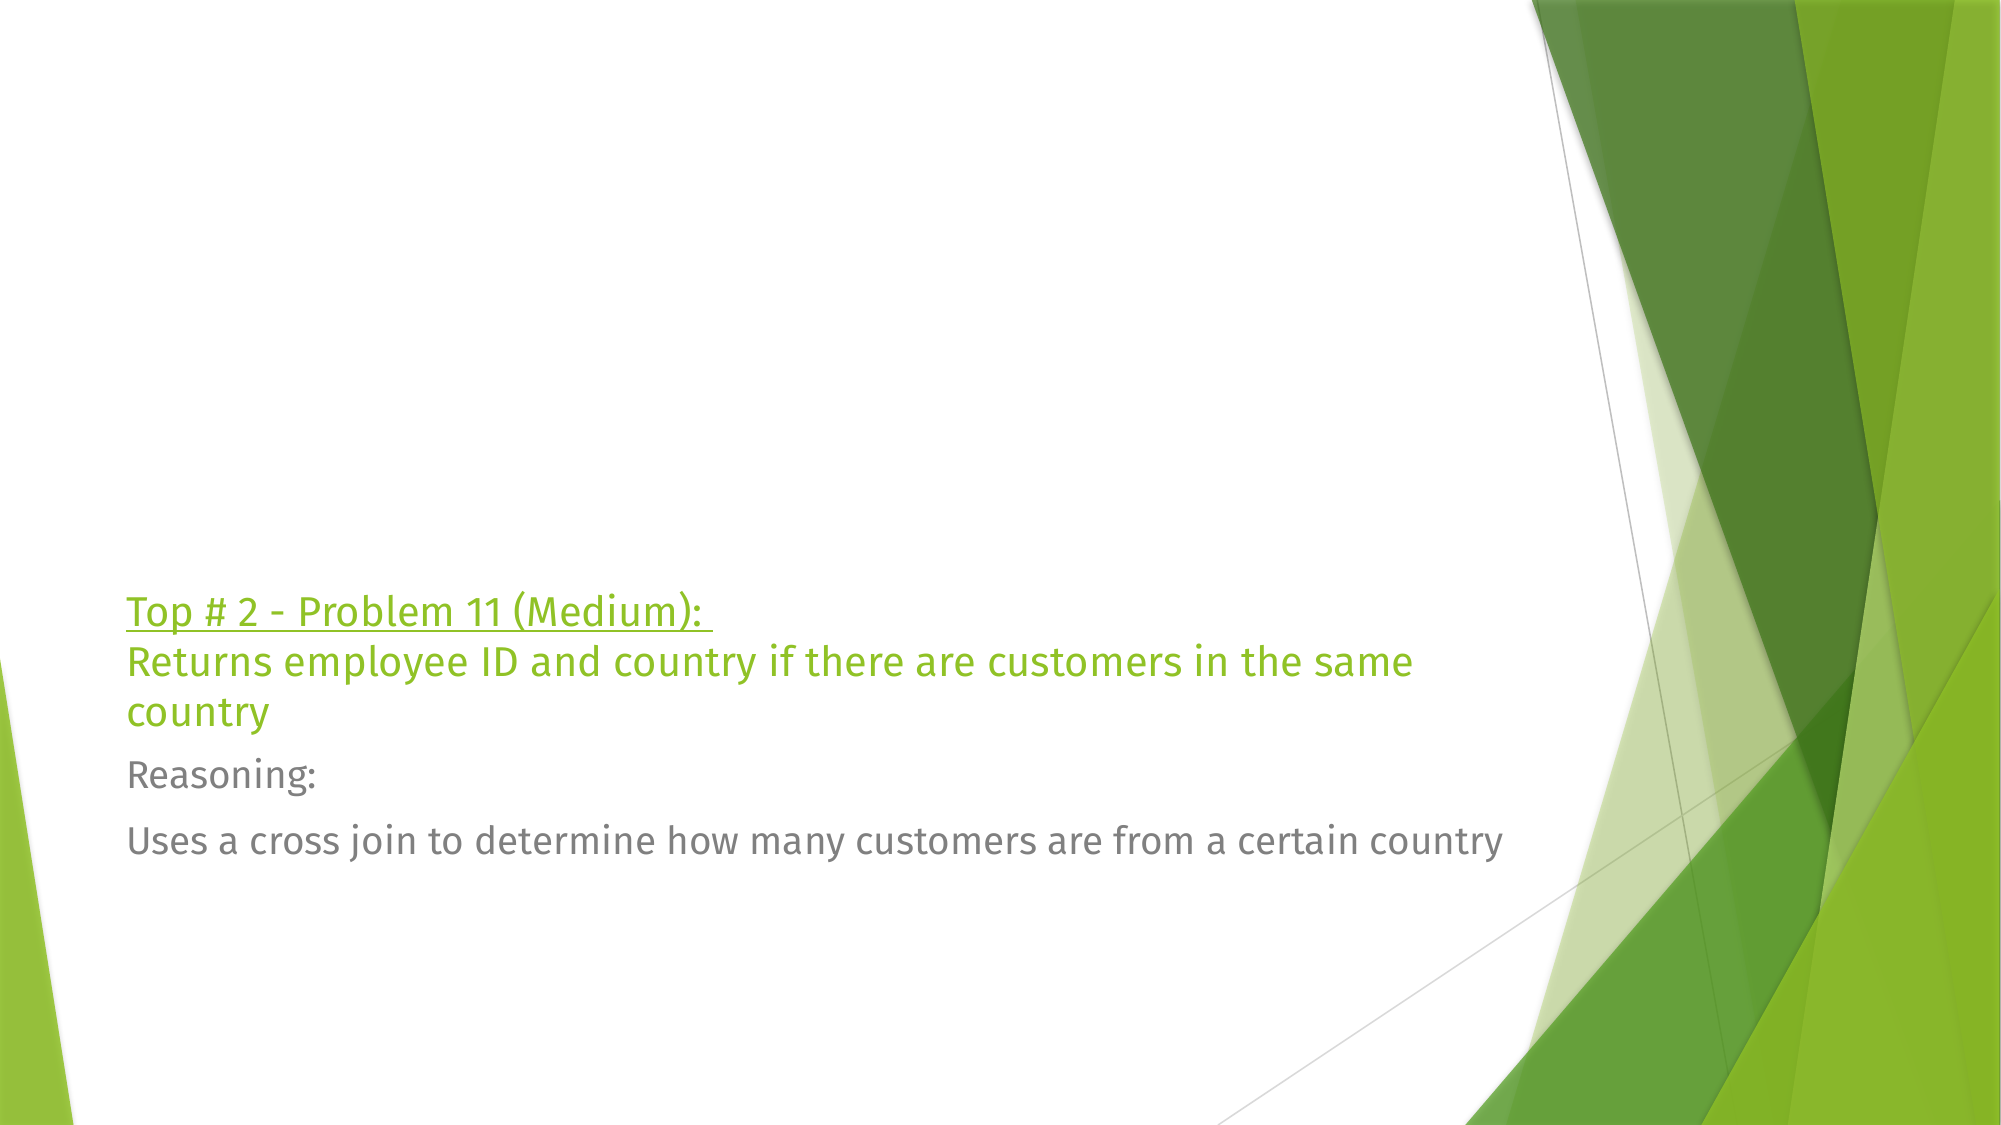

# Top # 2 - Problem 11 (Medium): Returns employee ID and country if there are customers in the same country
Reasoning:
Uses a cross join to determine how many customers are from a certain country